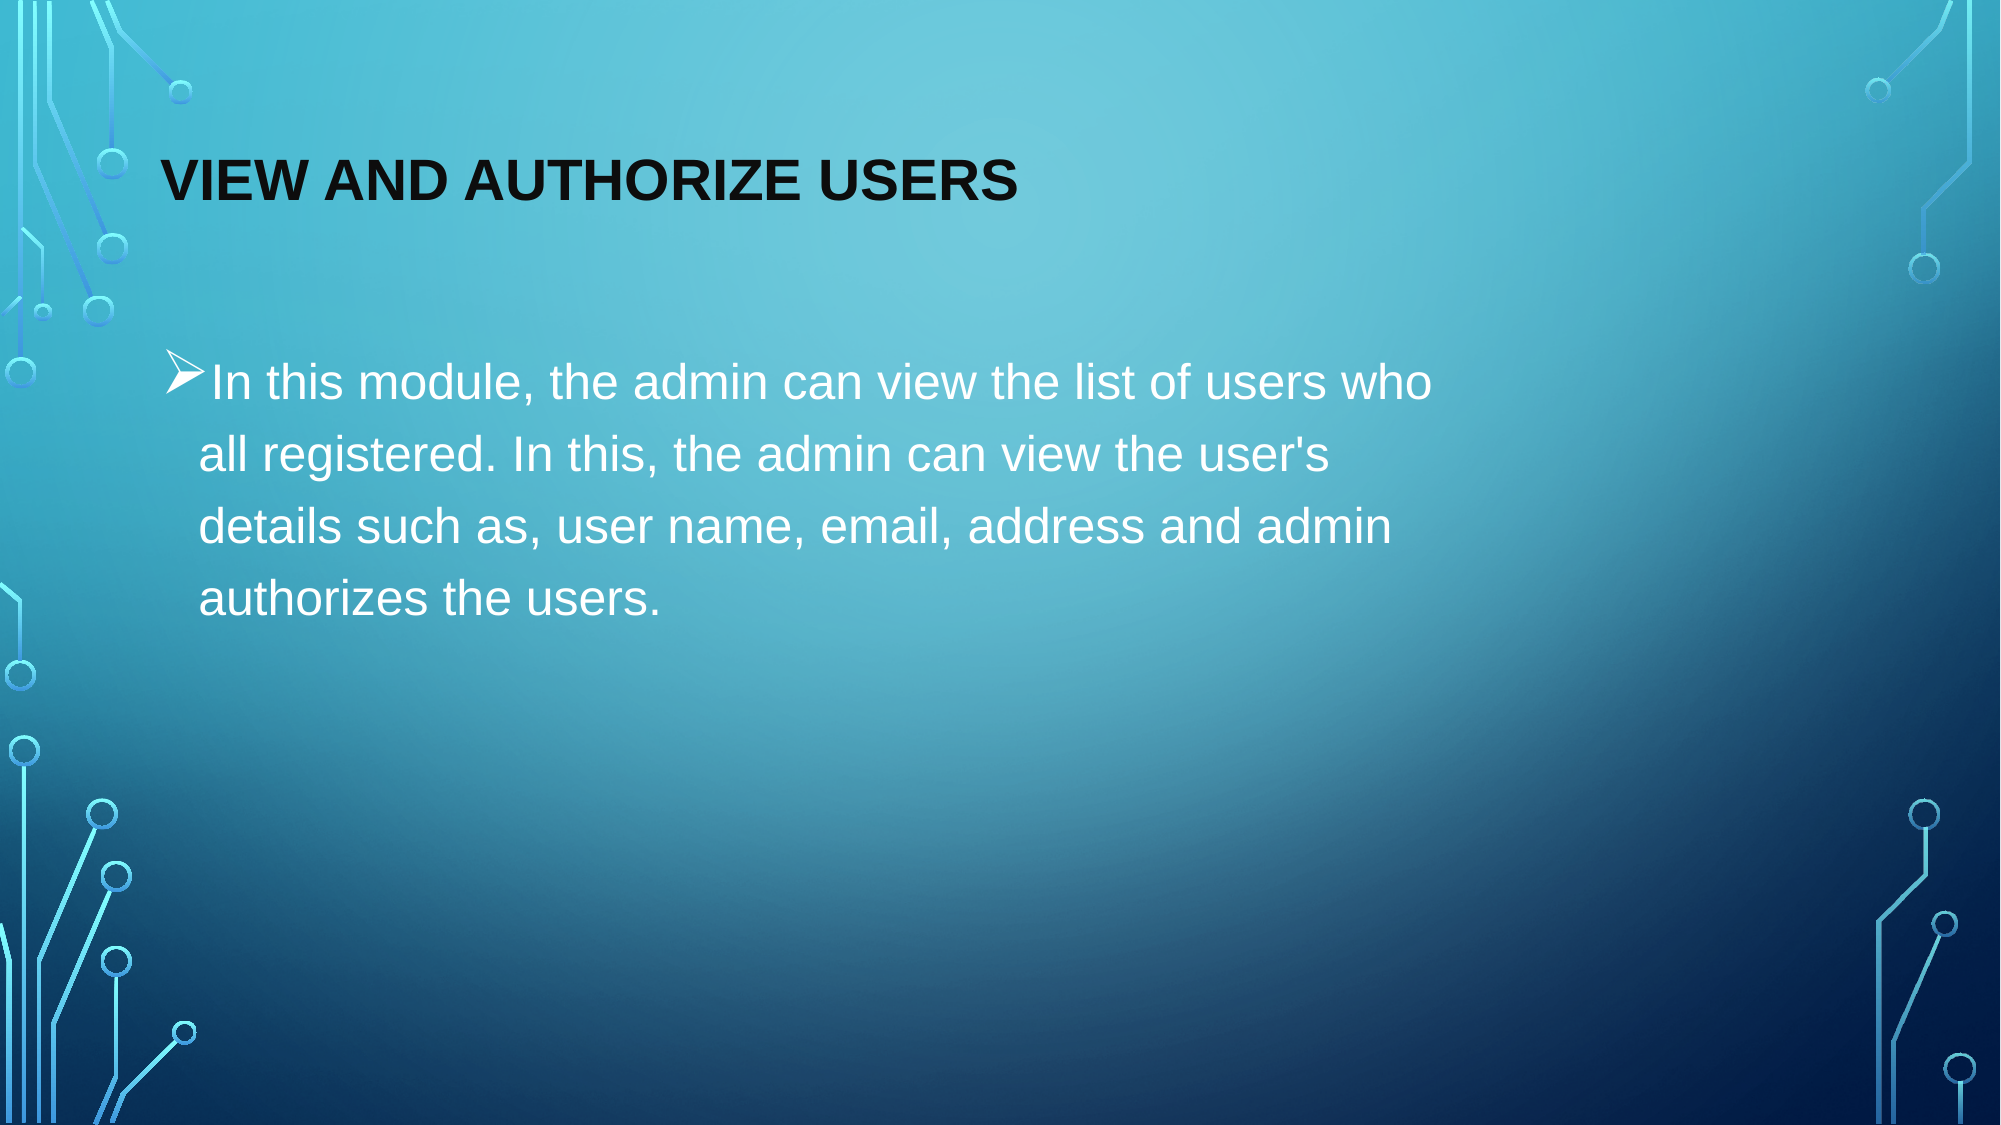

VIEW AND AUTHORIZE USERS

In this module, the admin can view the list of users who all registered. In this, the admin can view the user's details such as, user name, email, address and admin authorizes the users.